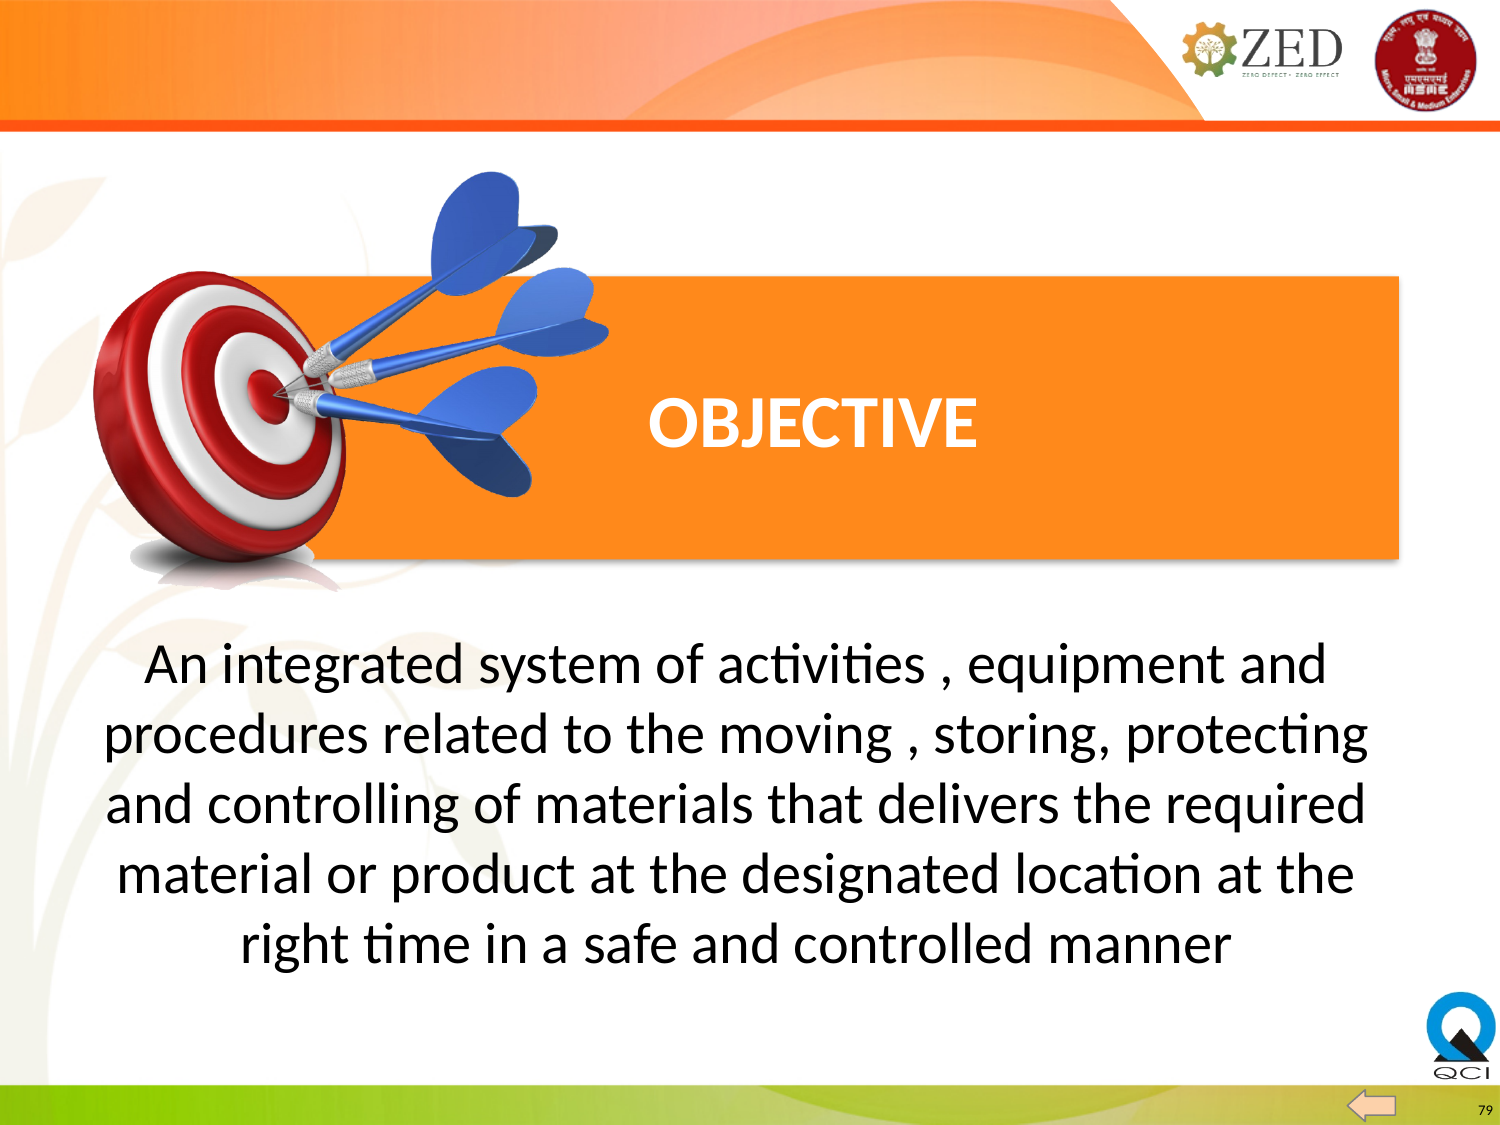

An integrated system of activities , equipment and procedures related to the moving , storing, protecting and controlling of materials that delivers the required material or product at the designated location at the right time in a safe and controlled manner